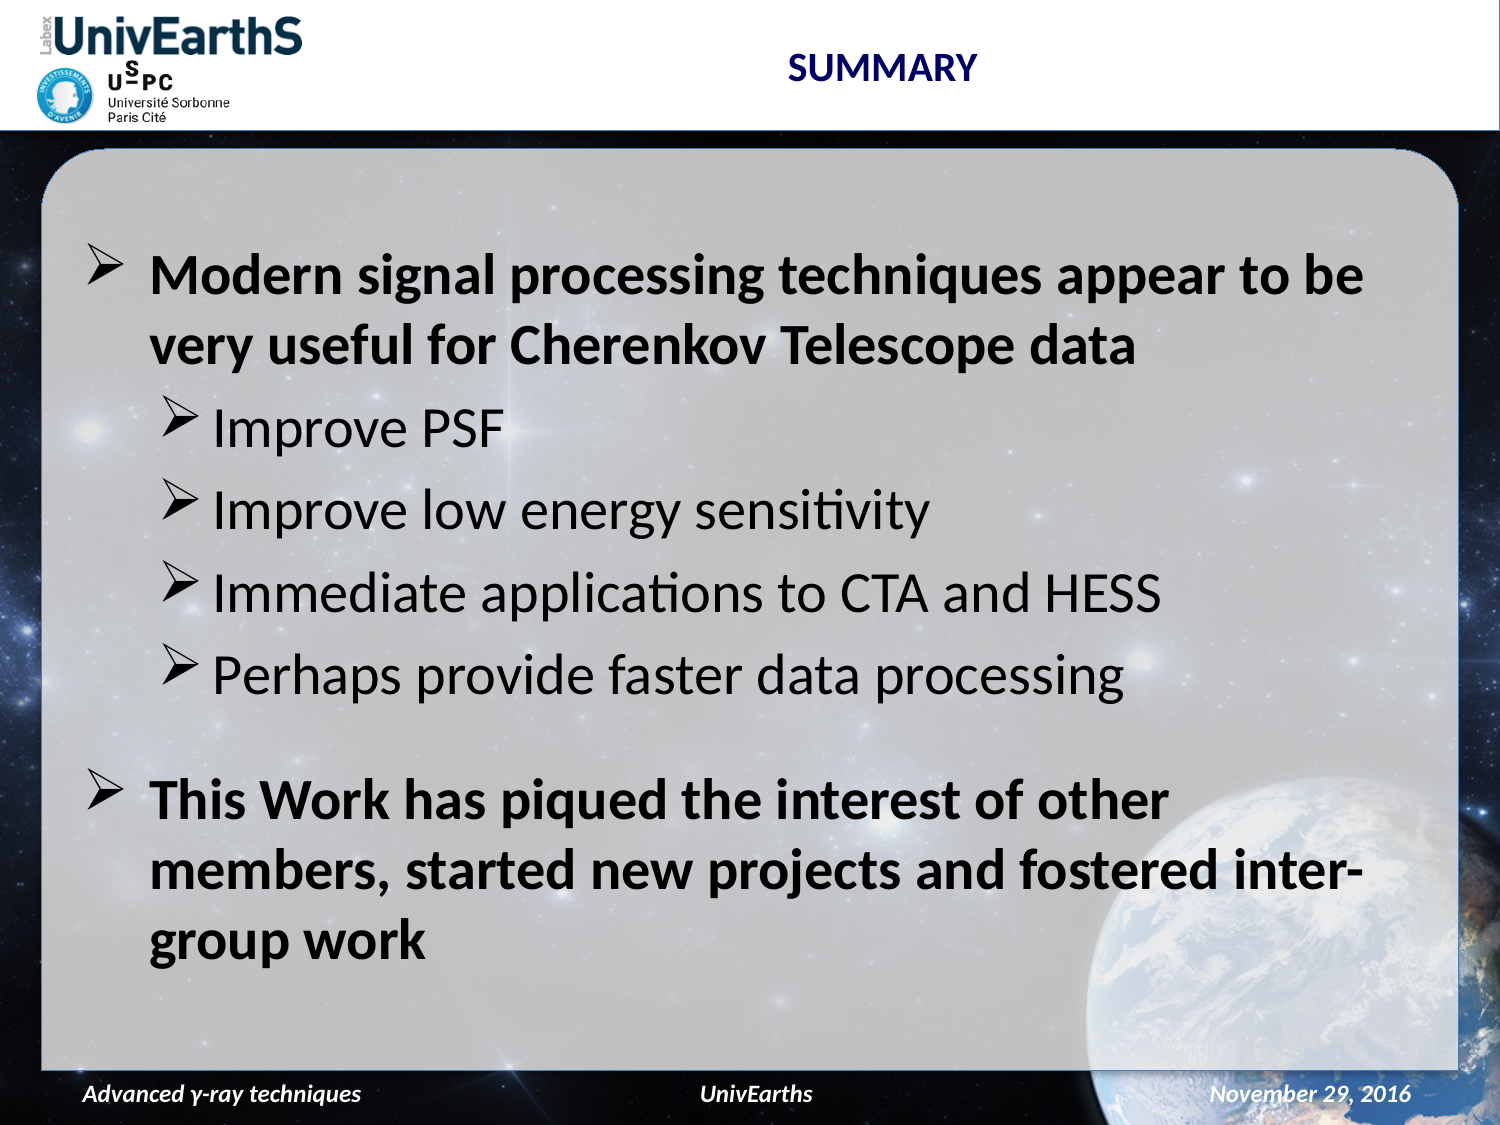

# Summary
Modern signal processing techniques appear to be very useful for Cherenkov Telescope data
Improve PSF
Improve low energy sensitivity
Immediate applications to CTA and HESS
Perhaps provide faster data processing

This Work has piqued the interest of other members, started new projects and fostered inter-group work